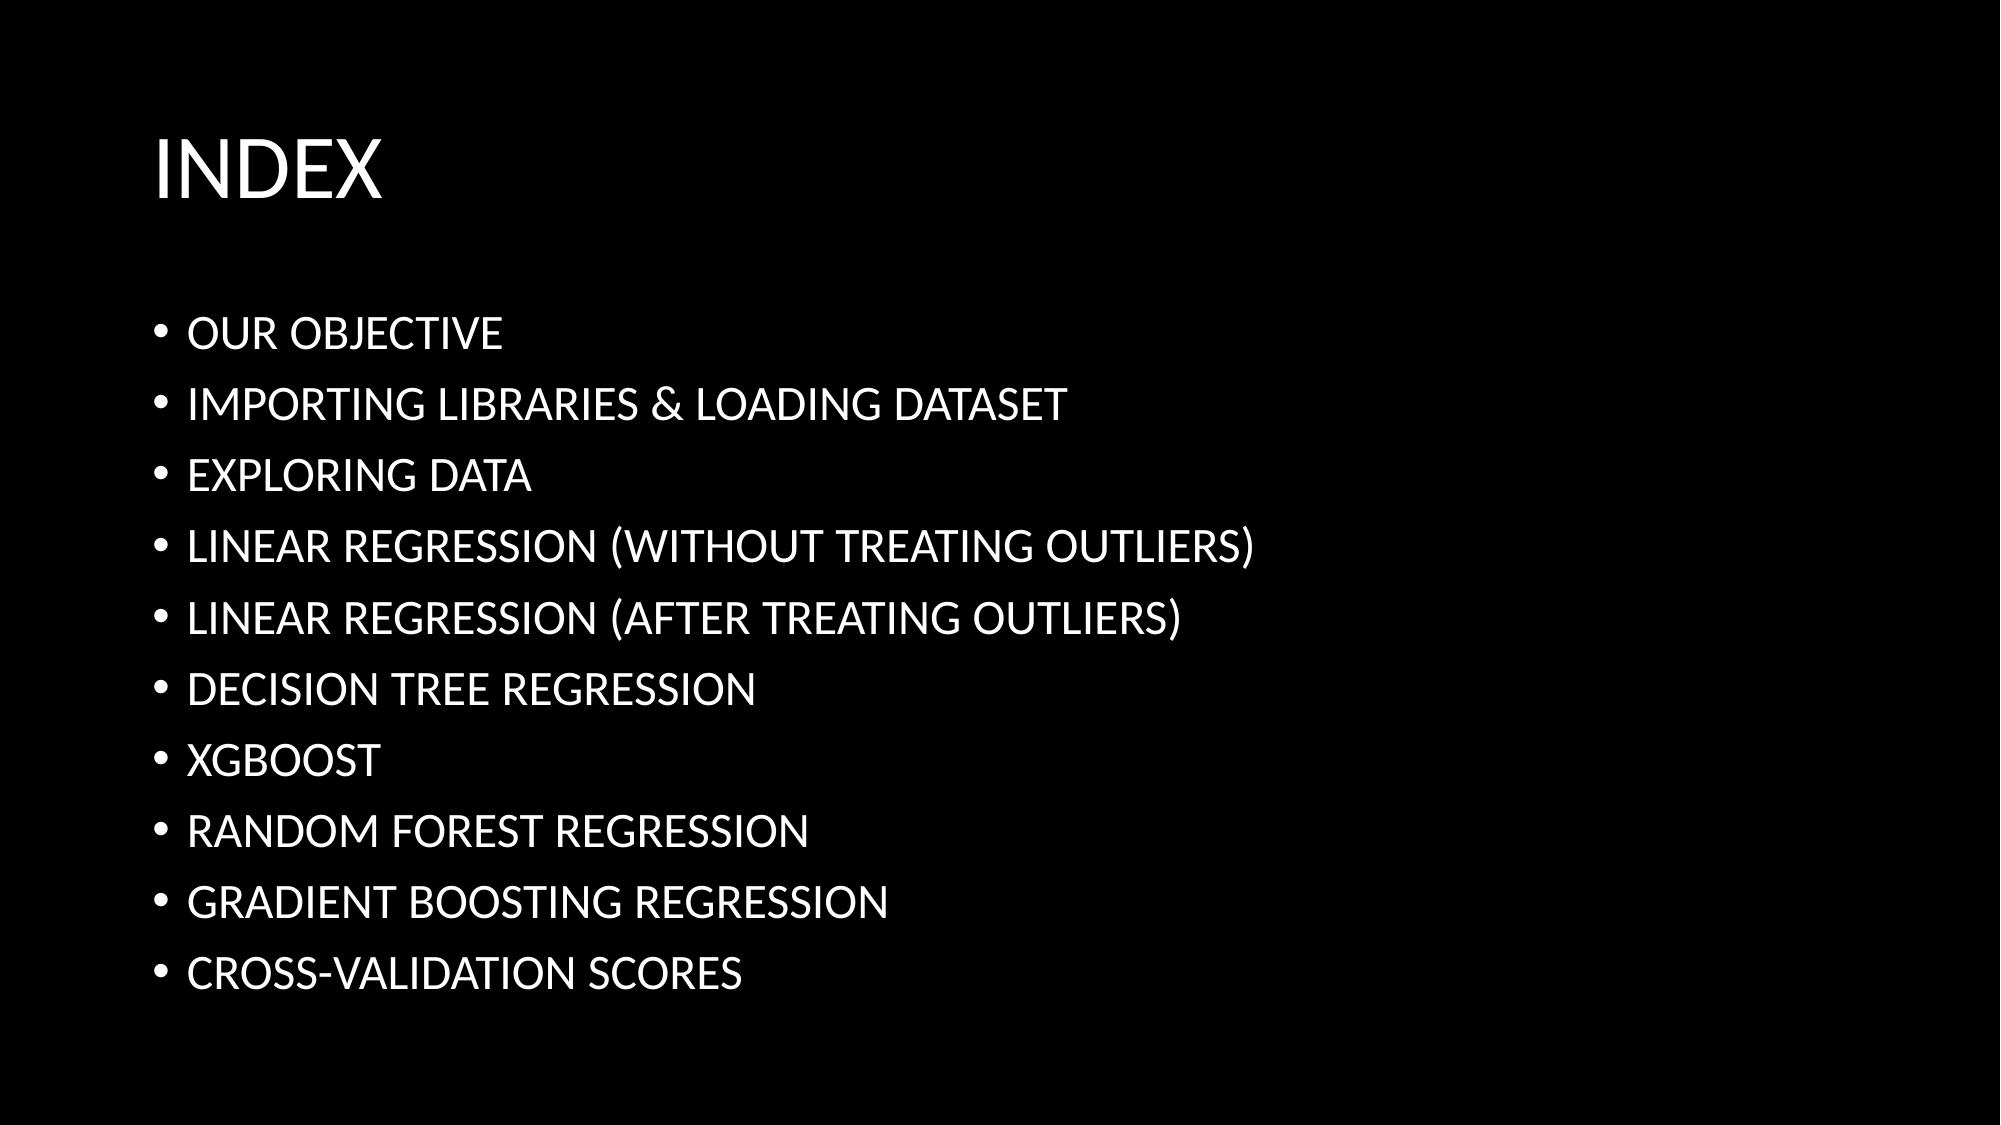

# INDEX
OUR OBJECTIVE
IMPORTING LIBRARIES & LOADING DATASET
EXPLORING DATA
LINEAR REGRESSION (WITHOUT TREATING OUTLIERS)
LINEAR REGRESSION (AFTER TREATING OUTLIERS)
DECISION TREE REGRESSION
XGBOOST
RANDOM FOREST REGRESSION
GRADIENT BOOSTING REGRESSION
CROSS-VALIDATION SCORES